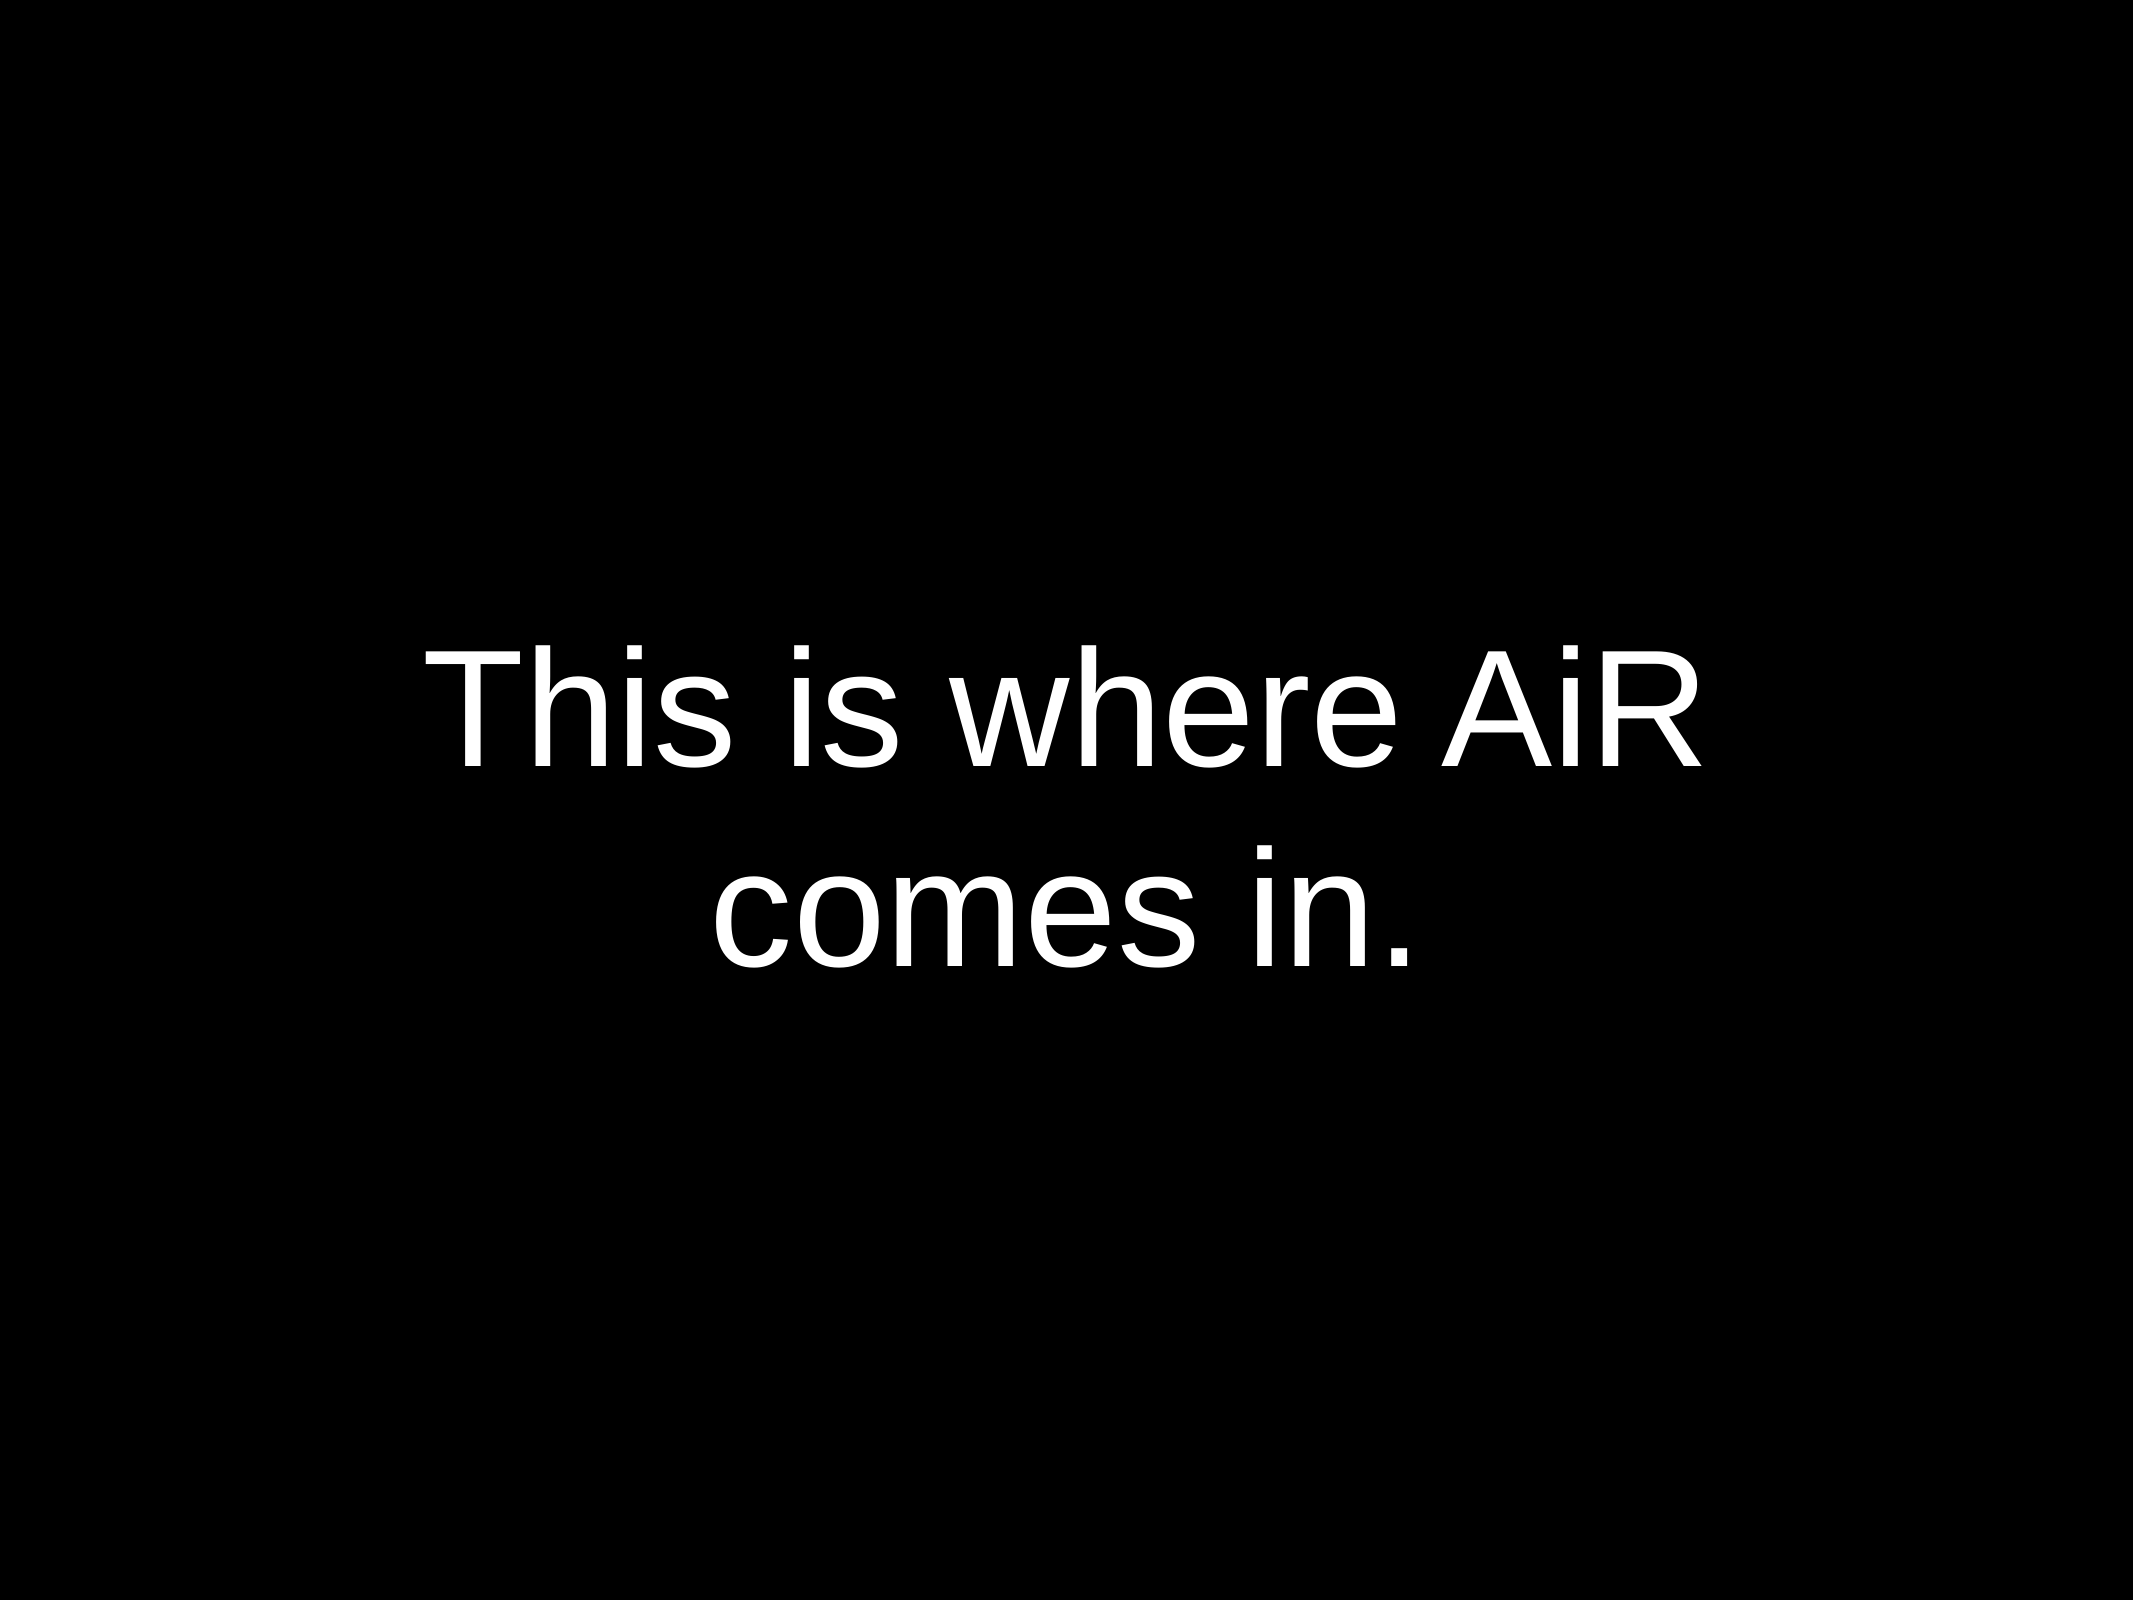

# This is where AiR comes in.